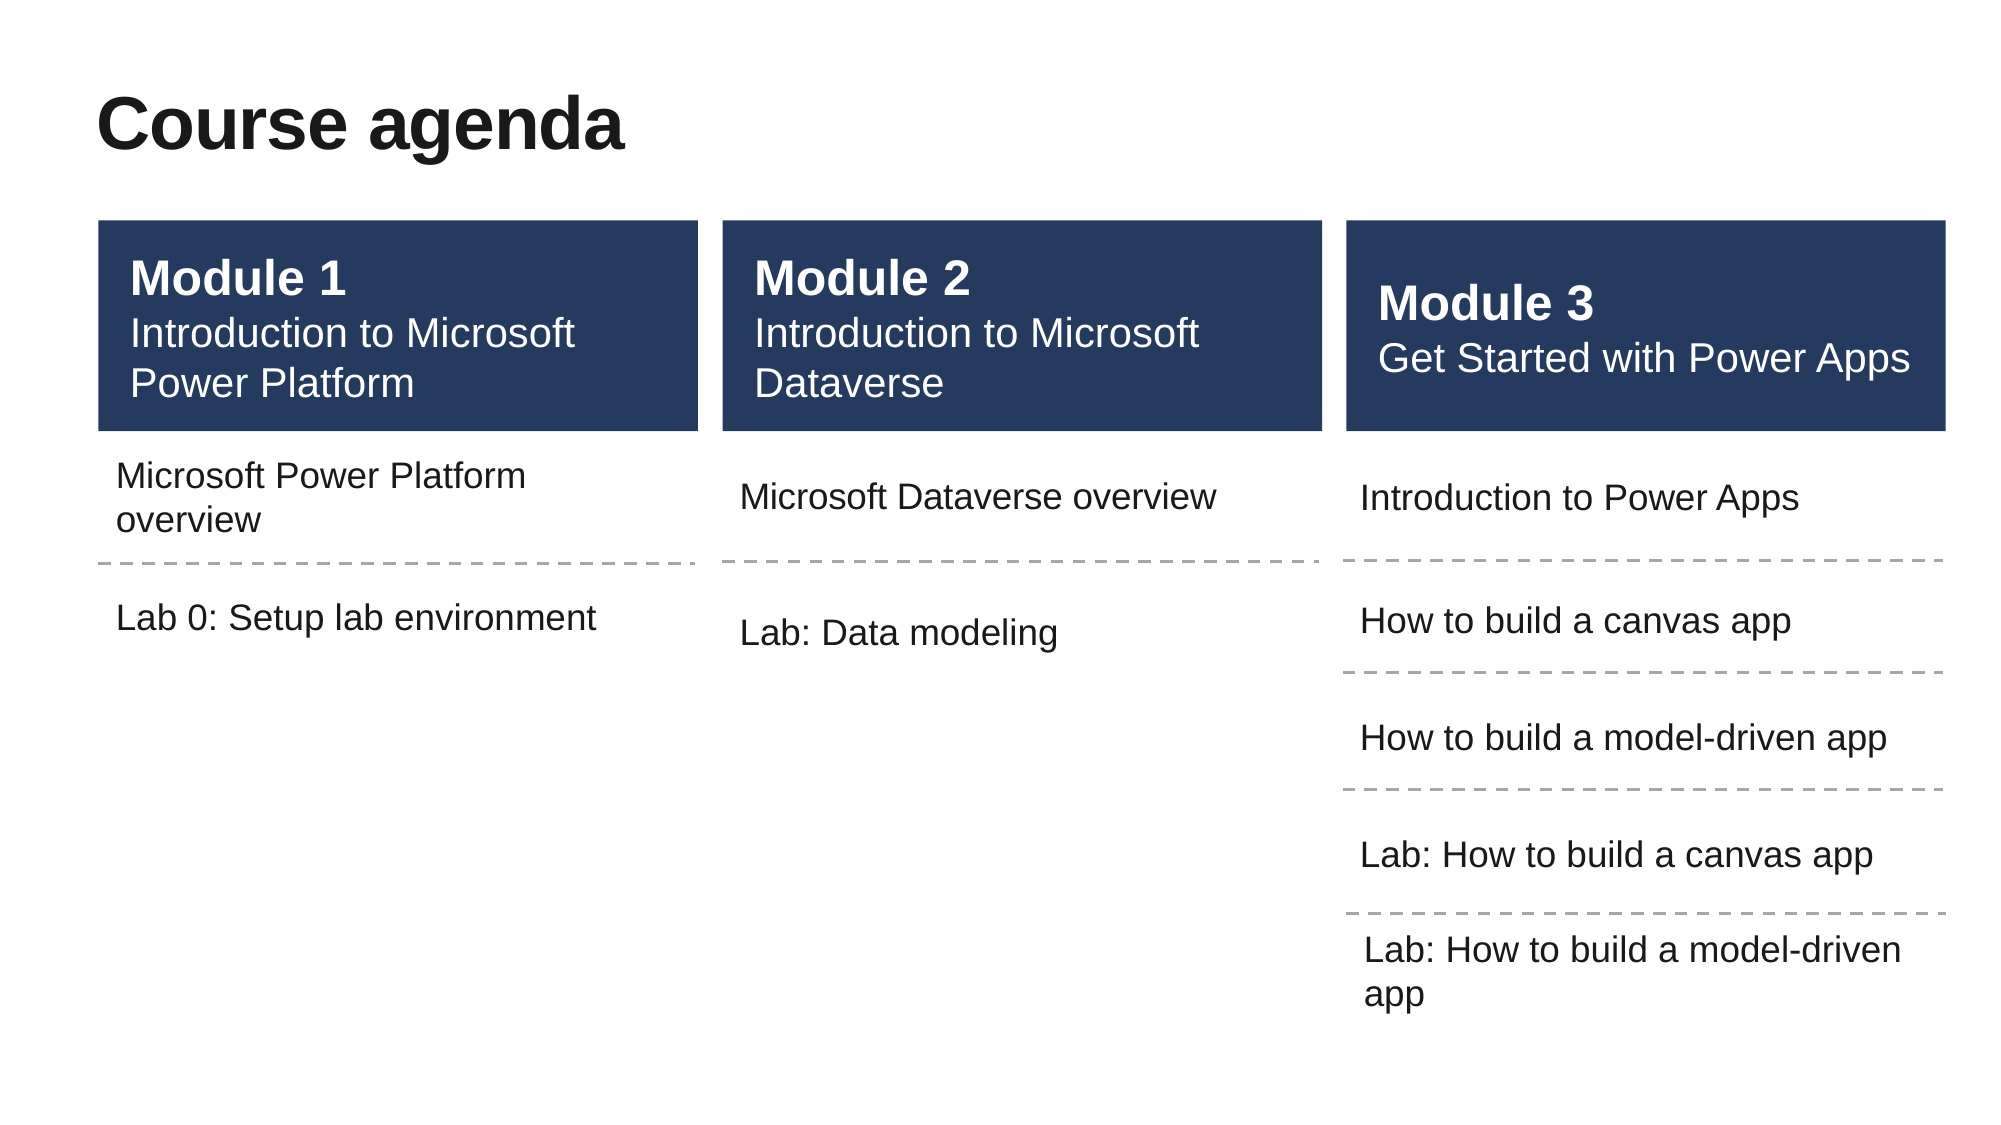

# Course agenda
Module 1
Introduction to Microsoft
Power Platform
Module 2
Introduction to Microsoft Dataverse
Module 3
Get Started with Power Apps
Microsoft Dataverse overview
Microsoft Power Platform overview
Introduction to Power Apps
How to build a canvas app
Lab 0: Setup lab environment
Lab: Data modeling
How to build a model-driven app
Lab: How to build a canvas app
Lab: How to build a model-driven app